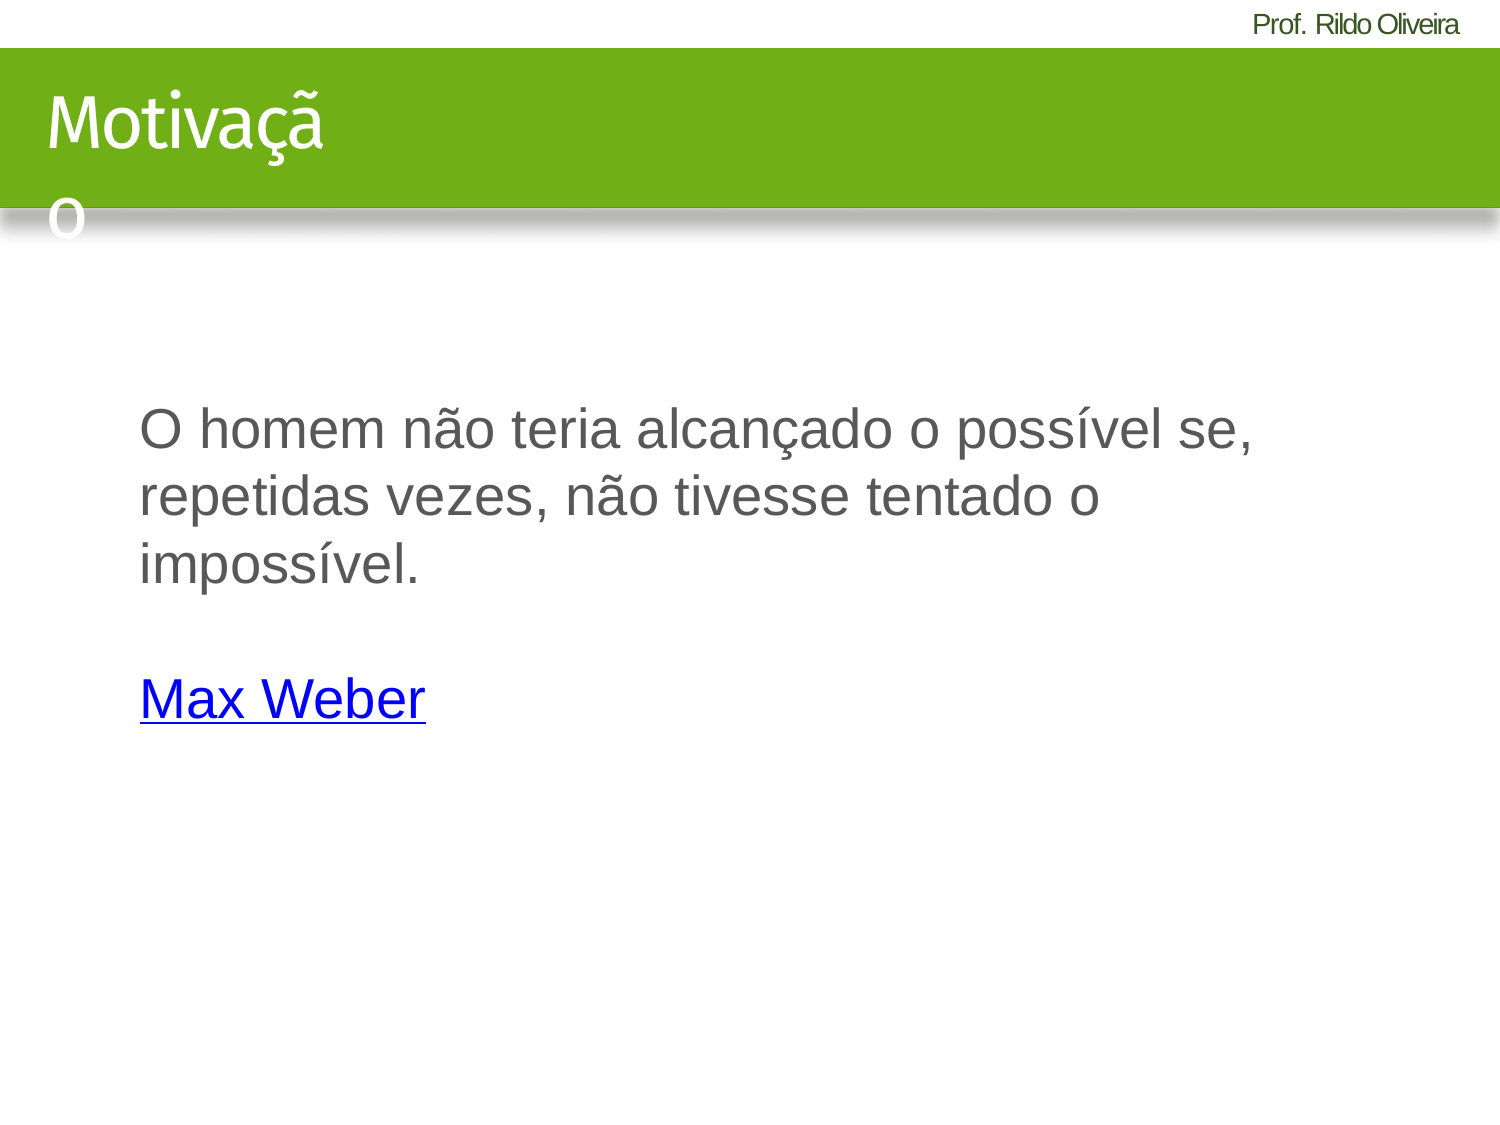

#
Motivação
O homem não teria alcançado o possível se, repetidas vezes, não tivesse tentado o impossível.

Max Weber